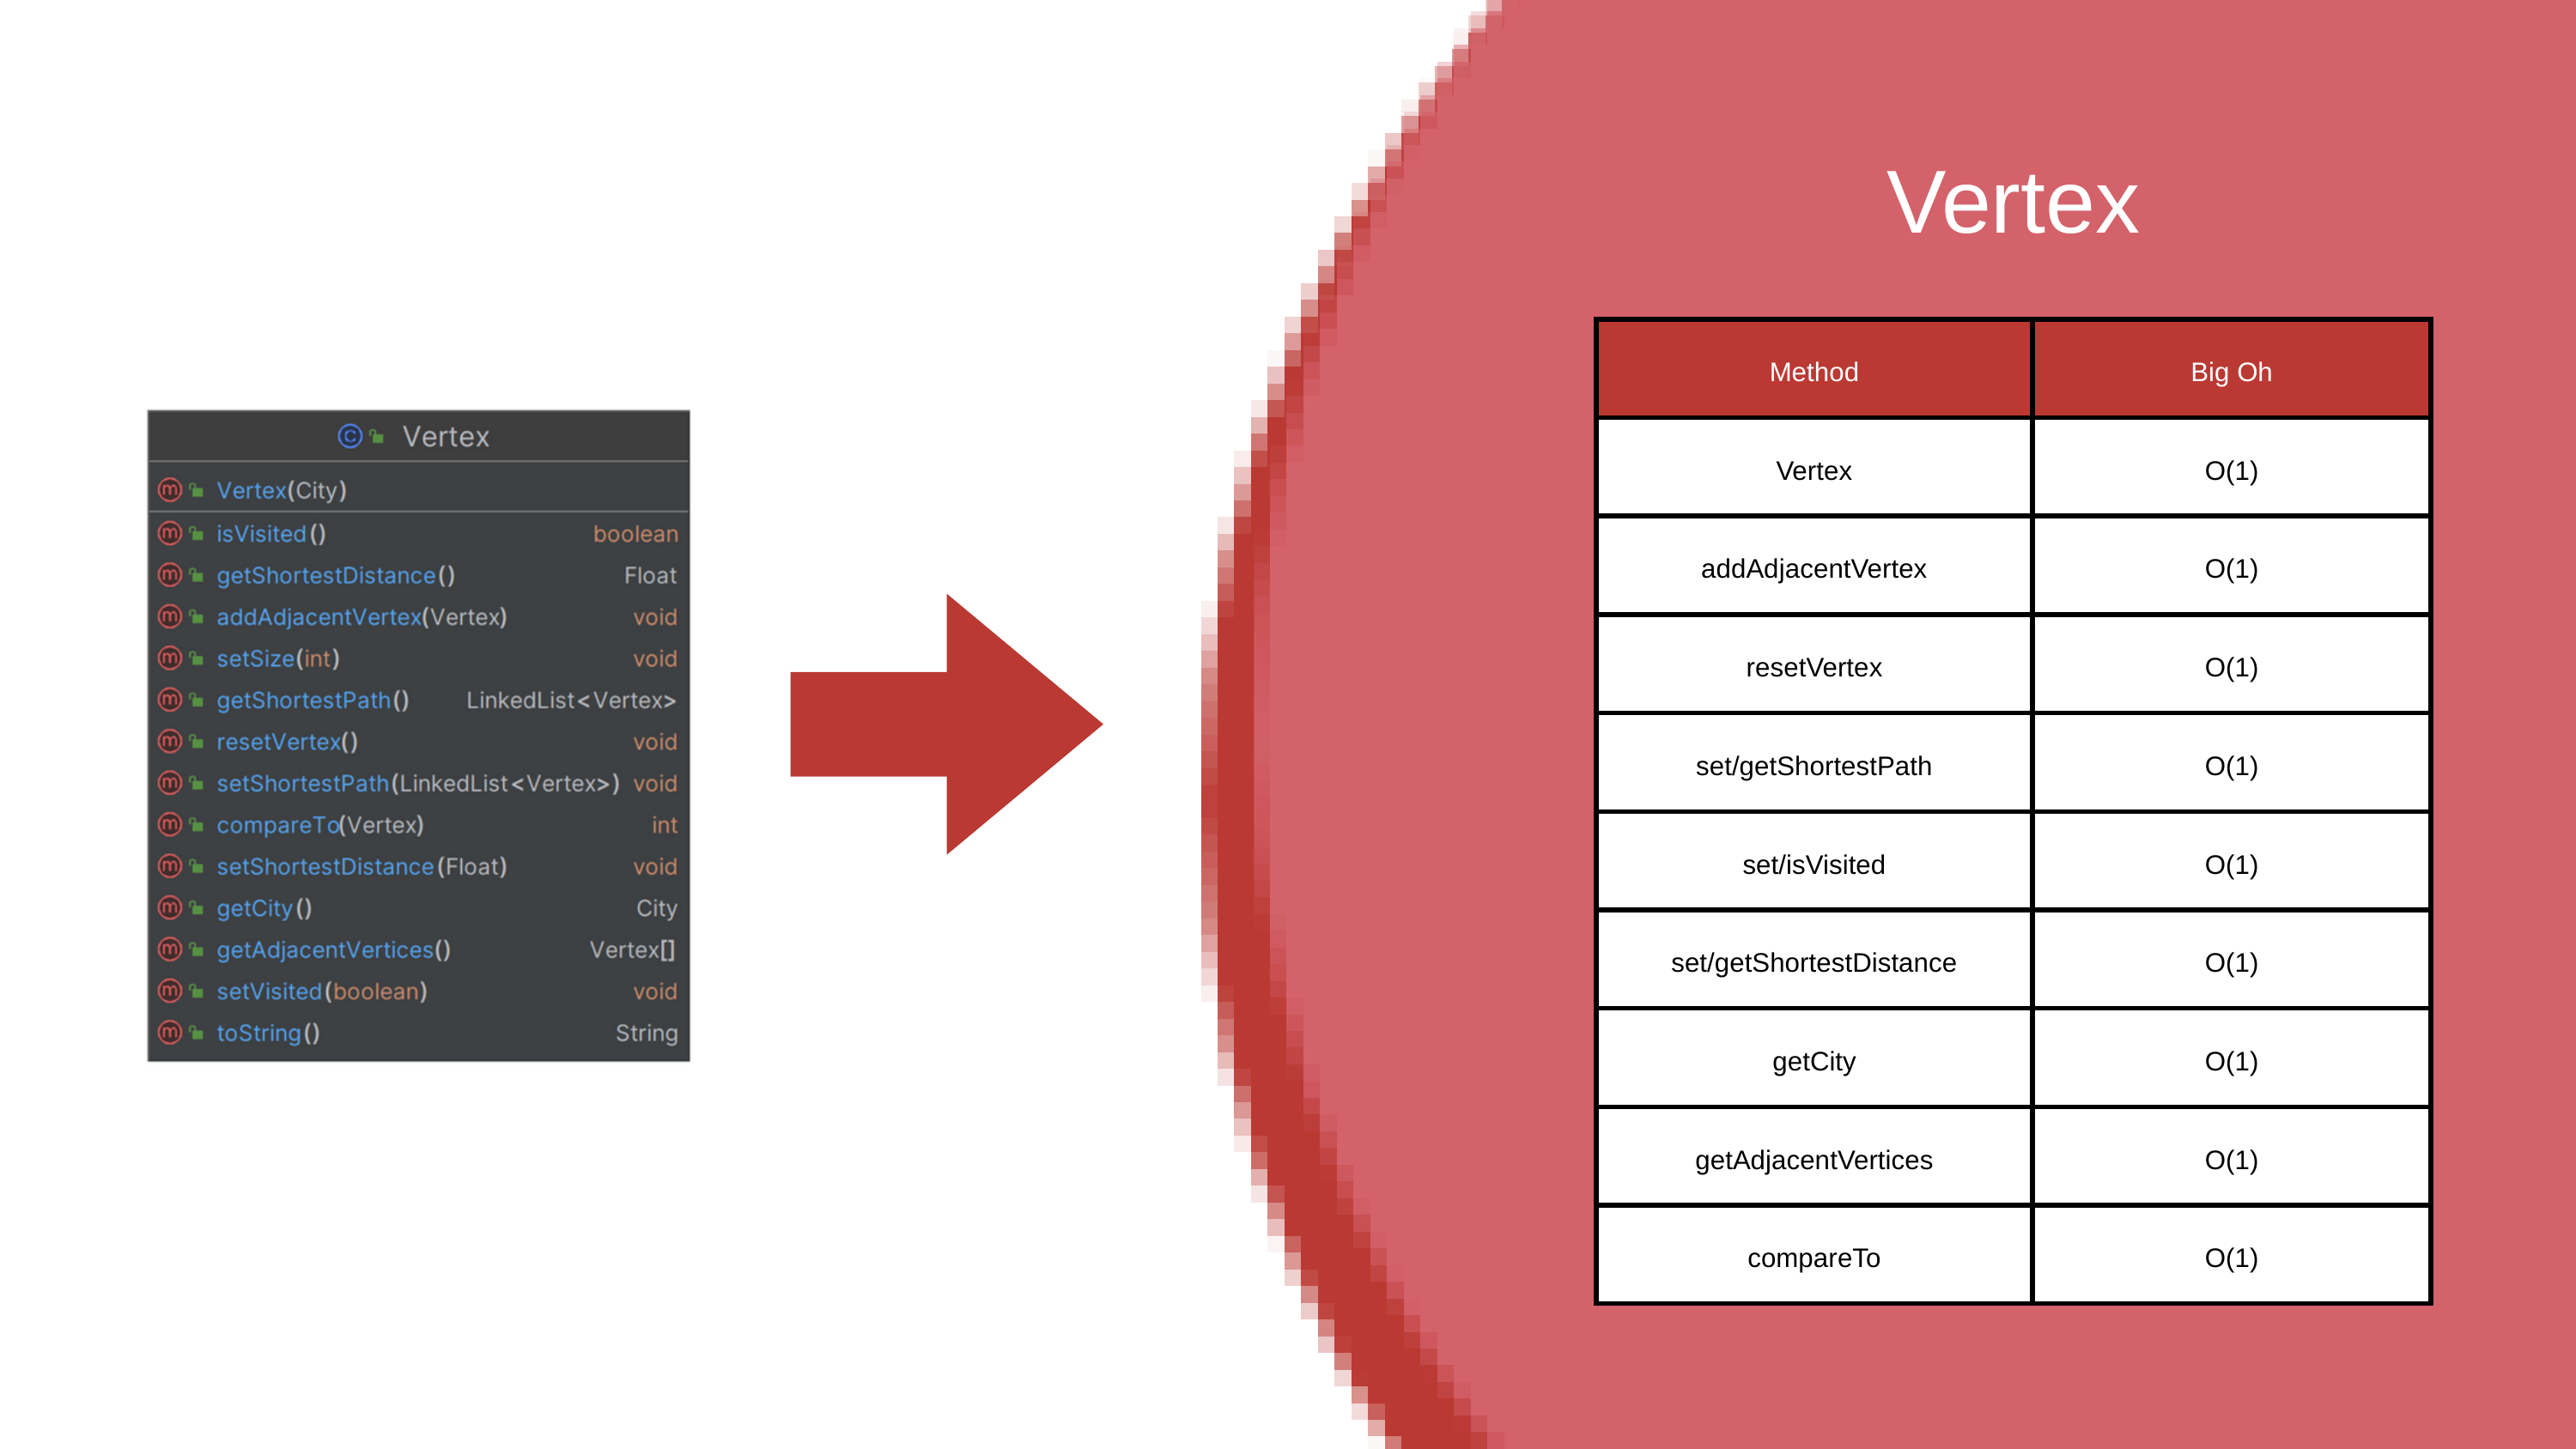

Vertex
| Method | Big Oh |
| --- | --- |
| Vertex | O(1) |
| addAdjacentVertex | O(1) |
| resetVertex | O(1) |
| set/getShortestPath | O(1) |
| set/isVisited | O(1) |
| set/getShortestDistance | O(1) |
| getCity | O(1) |
| getAdjacentVertices | O(1) |
| compareTo | O(1) |